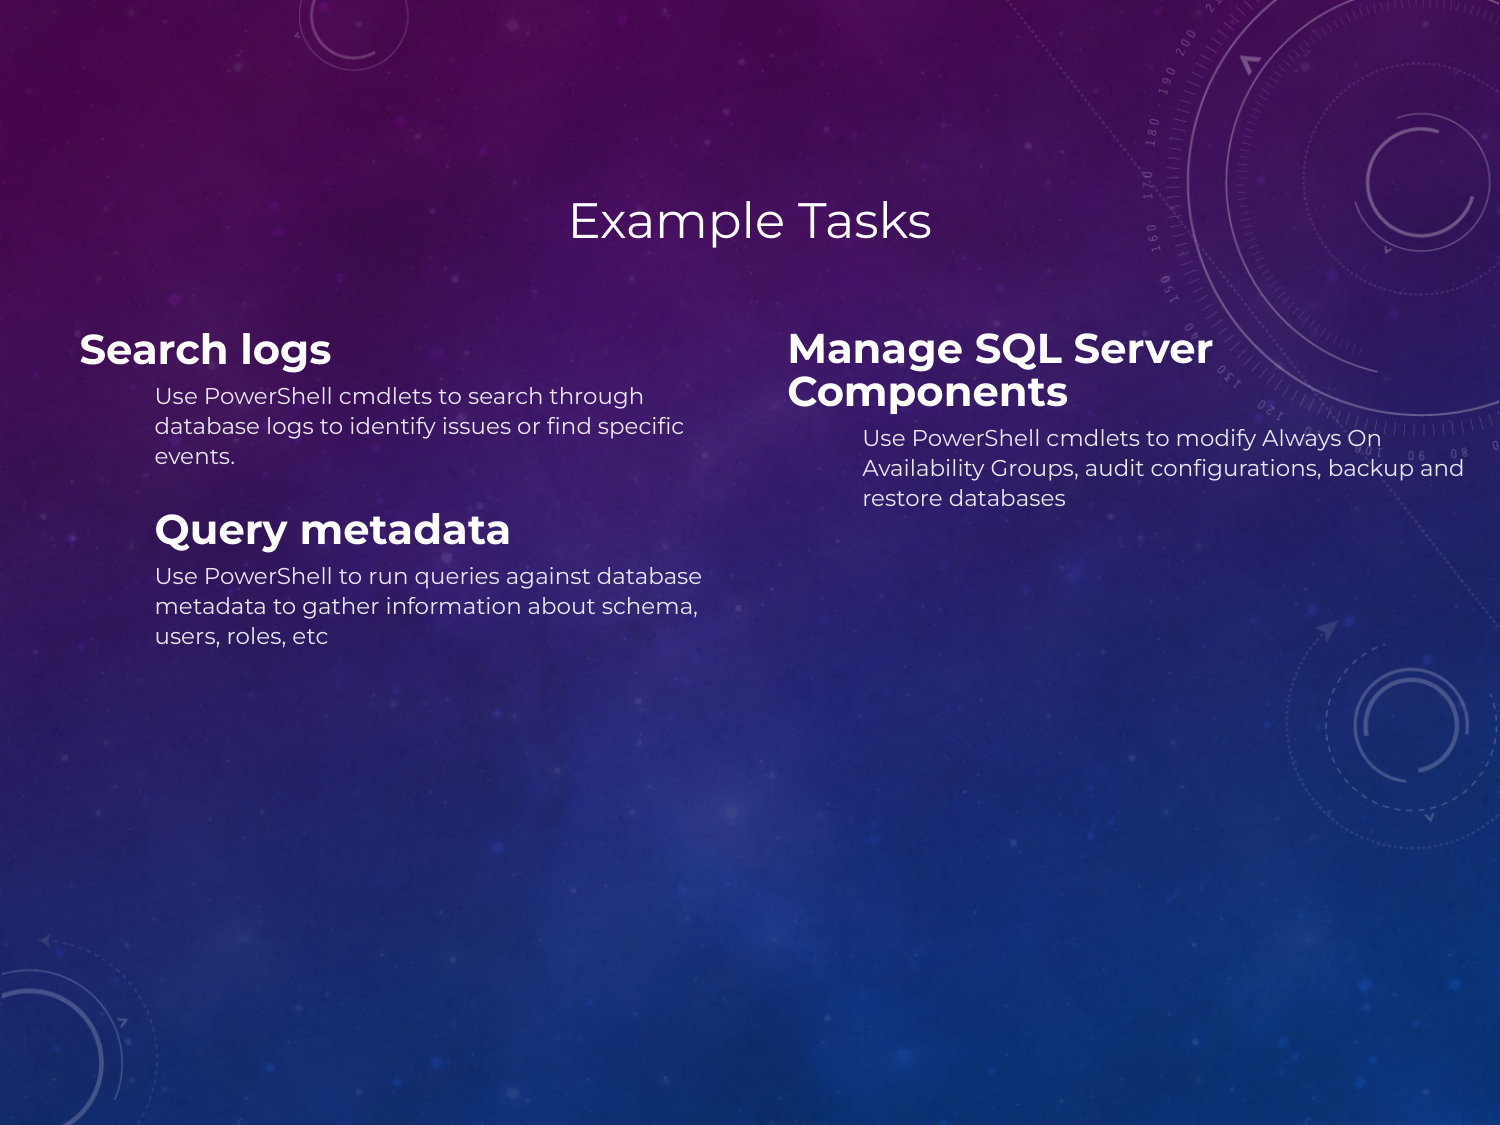

Example Tasks
Manage SQL Server Components
Use PowerShell cmdlets to modify Always On Availability Groups, audit configurations, backup and restore databases
Search logs
Use PowerShell cmdlets to search through database logs to identify issues or find specific events.
Query metadata
Use PowerShell to run queries against database metadata to gather information about schema, users, roles, etc